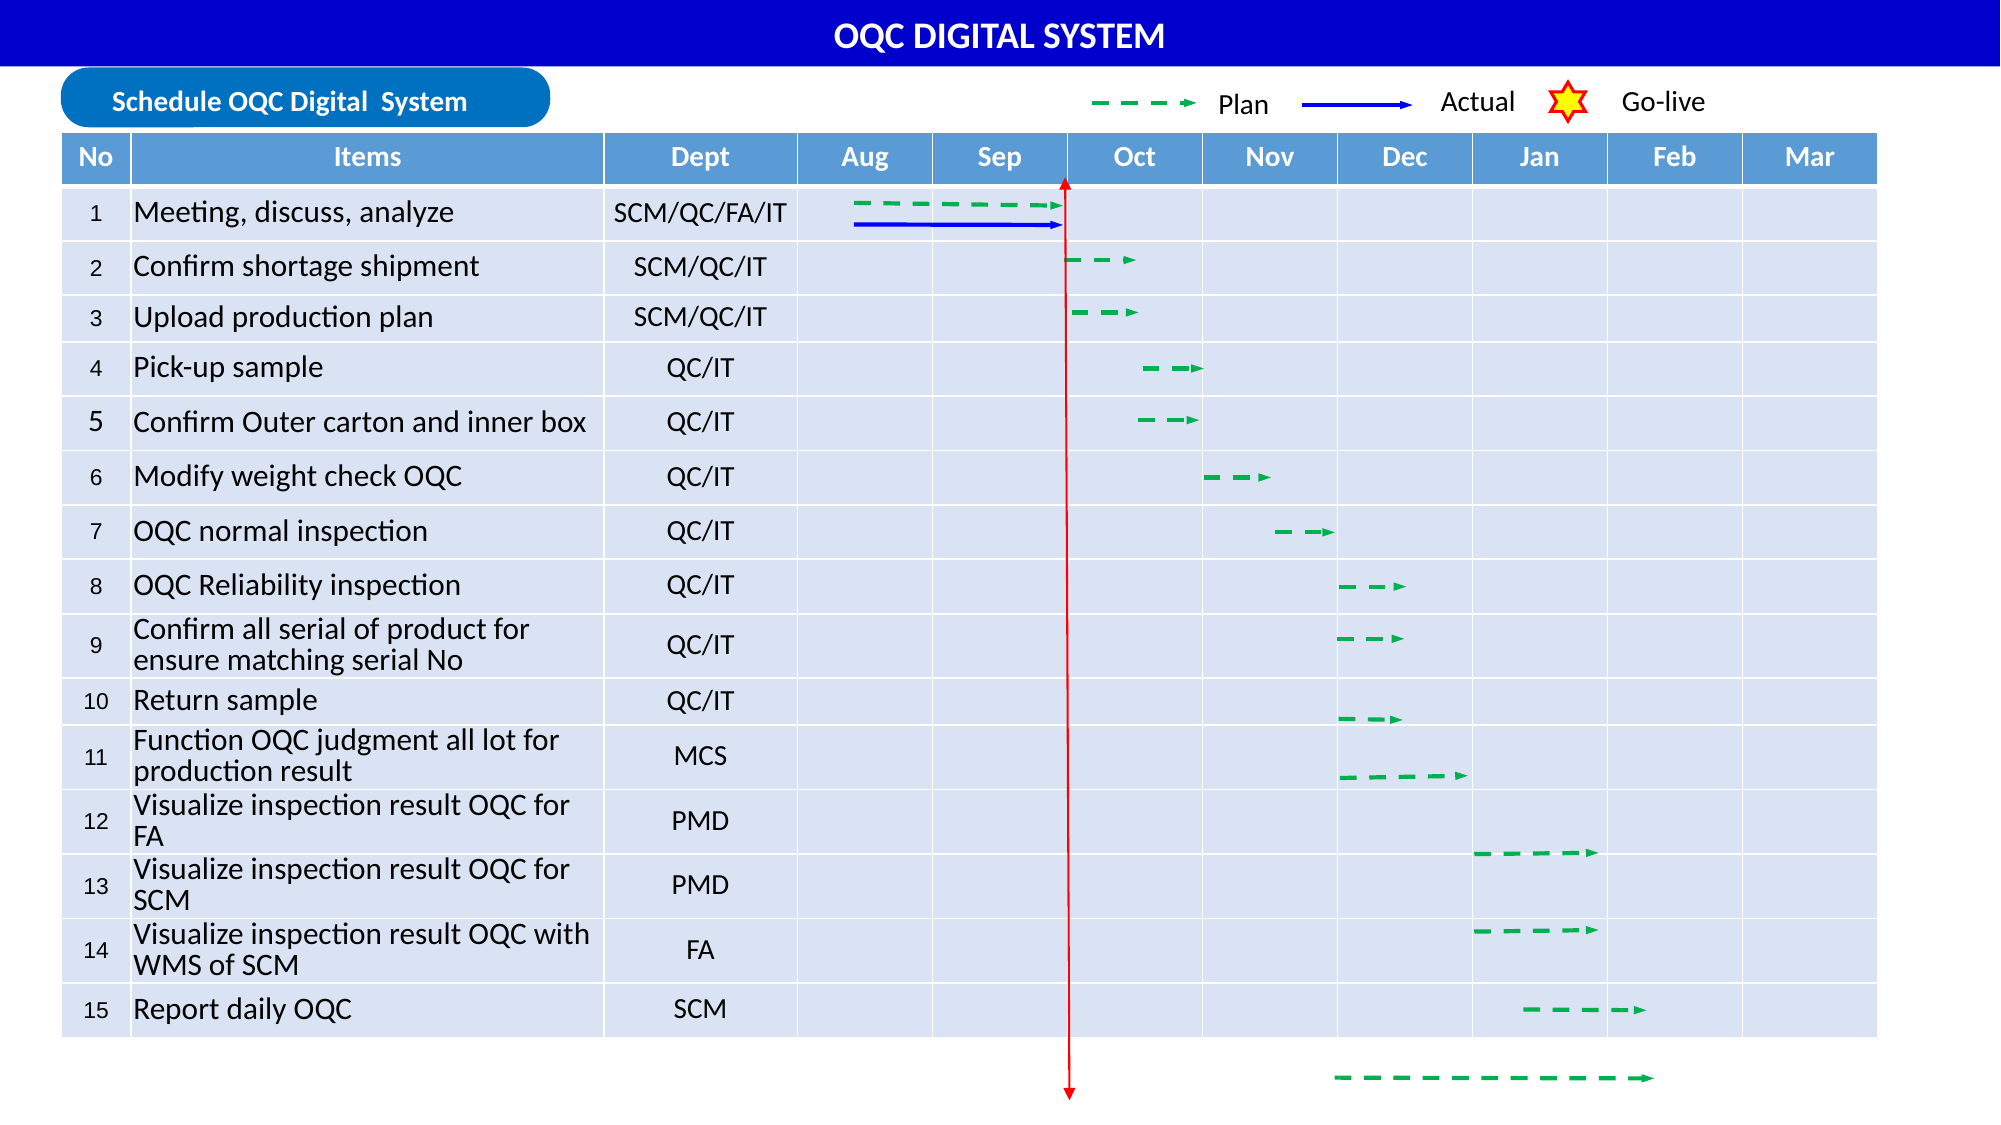

OQC DIGITAL SYSTEM
 Schedule OQC Digital  System

Actual
Go-live
Plan

| No | Items | Dept | Aug | Sep | Oct | Nov | Dec | Jan | Feb | Mar |
| --- | --- | --- | --- | --- | --- | --- | --- | --- | --- | --- |
| 1 | Meeting, discuss, analyze | SCM/QC/FA/IT |  |  |  |  |  |  |  |  |
| 2 | Confirm shortage shipment | SCM/QC/IT |  |  |  |  |  |  |  |  |
| 3 | Upload production plan | SCM/QC/IT |  |  |  |  |  |  |  |  |
| 4 | Pick-up sample | QC/IT |  |  |  |  |  |  |  |  |
| 5 | Confirm Outer carton and inner box | QC/IT |  |  |  |  |  |  |  |  |
| 6 | Modify weight check OQC | QC/IT |  |  |  |  |  |  |  |  |
| 7 | OQC normal inspection | QC/IT |  |  |  |  |  |  |  |  |
| 8 | OQC Reliability inspection | QC/IT |  |  |  |  |  |  |  |  |
| 9 | Confirm all serial of product for ensure matching serial No | QC/IT |  |  |  |  |  |  |  |  |
| 10 | Return sample | QC/IT |  |  |  |  |  |  |  |  |
| 11 | Function OQC judgment all lot for production result | MCS |  |  |  |  |  |  |  |  |
| 12 | Visualize inspection result OQC for FA | PMD |  |  |  |  |  |  |  |  |
| 13 | Visualize inspection result OQC for SCM | PMD |  |  |  |  |  |  |  |  |
| 14 | Visualize inspection result OQC with WMS of SCM | FA |  |  |  |  |  |  |  |  |
| 15 | Report daily OQC | SCM |  |  |  |  |  |  |  |  |